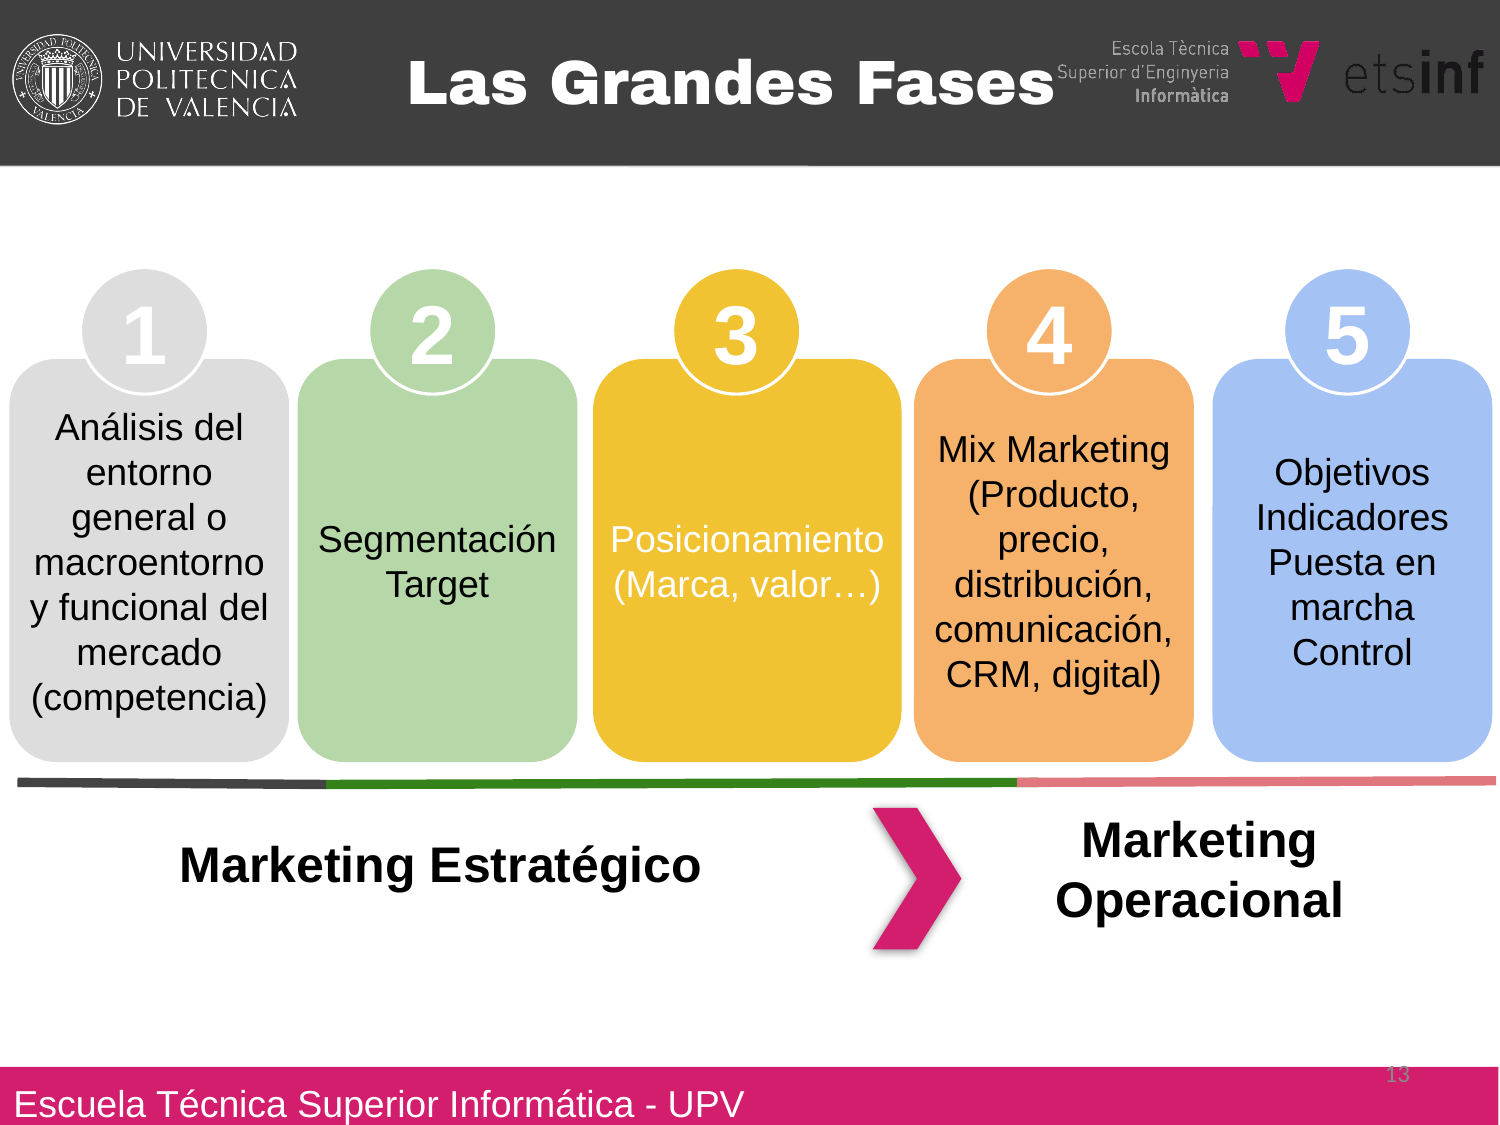

# Las Grandes Fases
1
2
3
4
5
Análisis del entorno general o macroentorno y funcional del mercado (competencia)
Segmentación Target
Mix Marketing (Producto, precio, distribución, comunicación, CRM, digital)
Objetivos
Indicadores
Puesta en marcha
Control
Posicionamiento
(Marca, valor…)
Marketing Operacional

Marketing Estratégico
13